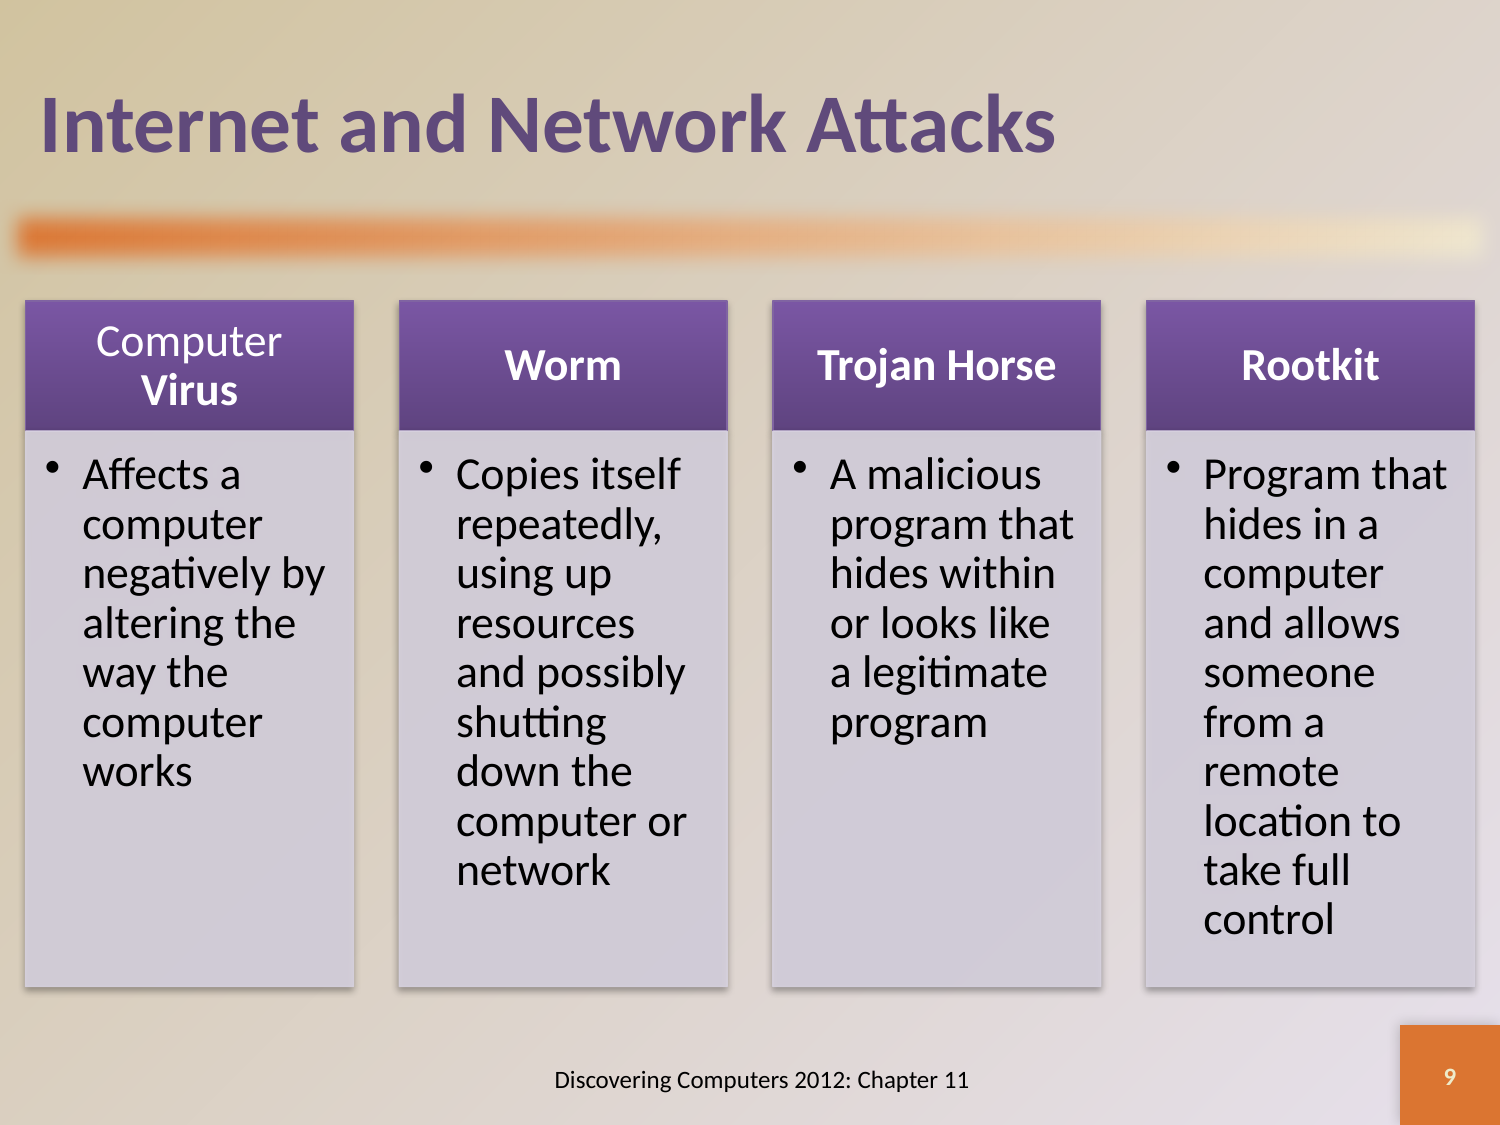

# Internet and Network Attacks
Computer Virus
Affects a computer negatively by altering the way the computer works
Worm
Copies itself repeatedly, using up resources and possibly shutting down the computer or network
Trojan Horse
A malicious program that hides within or looks like a legitimate program
Rootkit
Program that hides in a computer and allows someone from a remote location to take full control
9
Discovering Computers 2012: Chapter 11